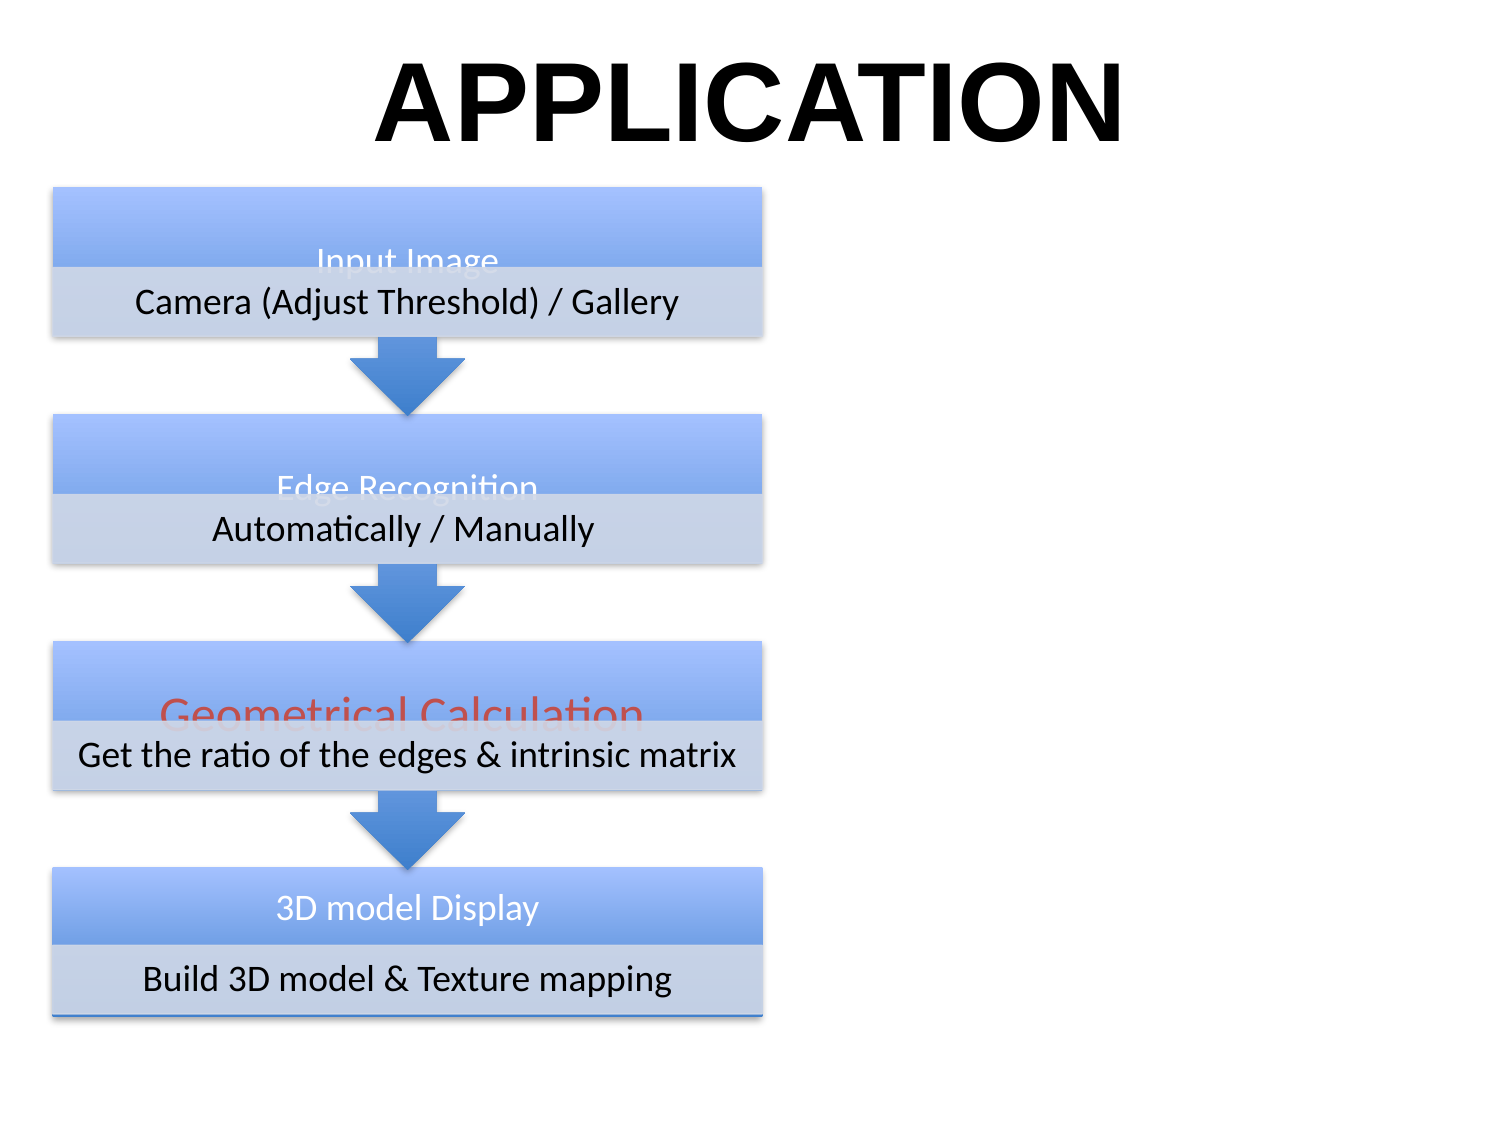

# Application
3D model Display
Build 3D model & Texture mapping
Geometrical Calculation
Get the ratio of the edges & intrinsic matrix
Edge Recognition
Automatically / Manually
Input Image
Camera (Adjust Threshold) / Gallery